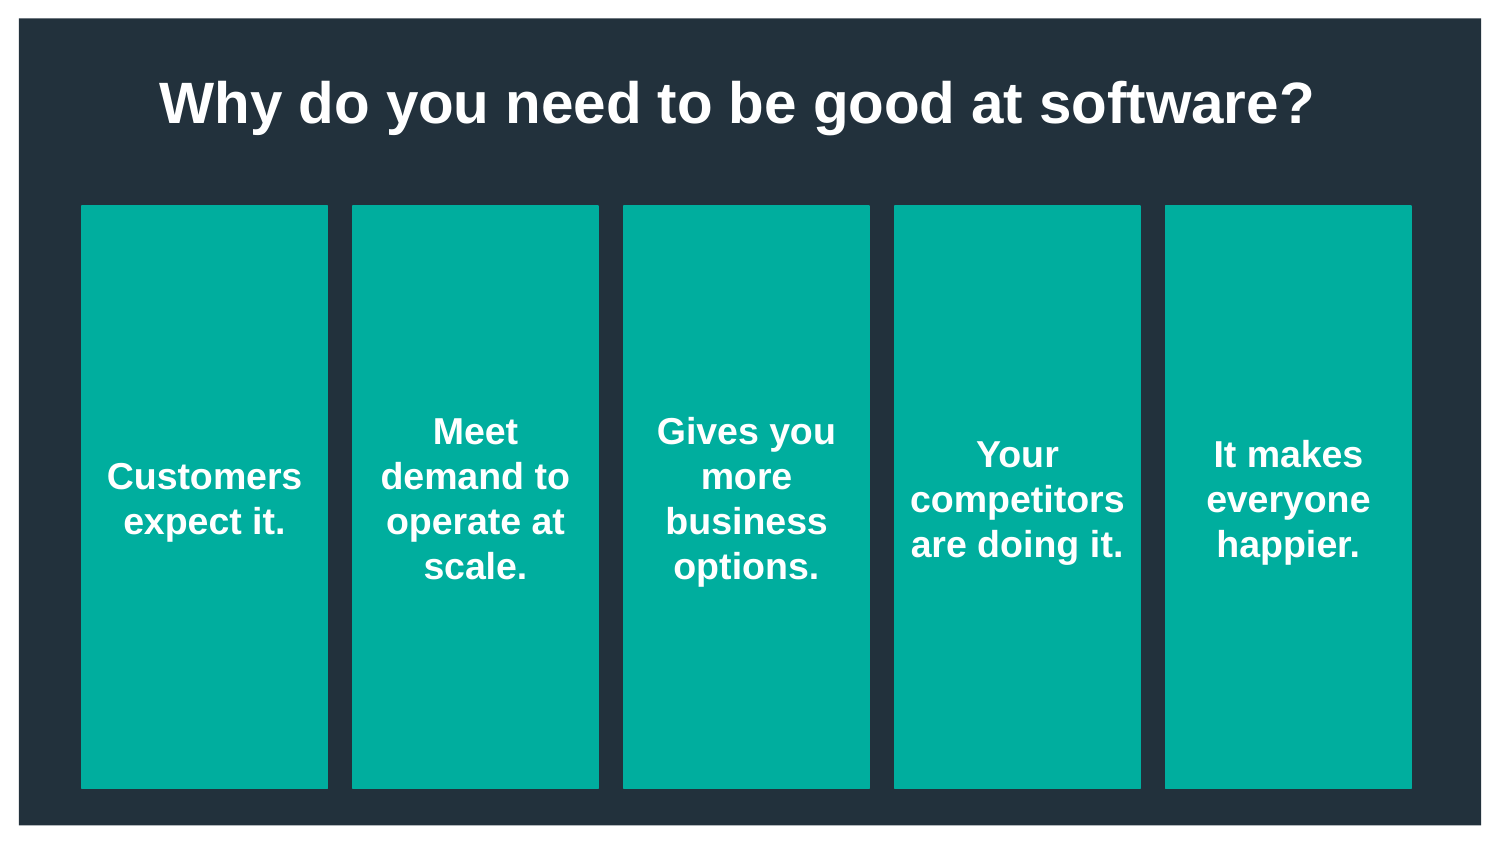

Why do you need to be good at software?
Customers expect it.
Meet demand to operate at scale.
Gives you more business options.
Your competitors are doing it.
It makes everyone happier.